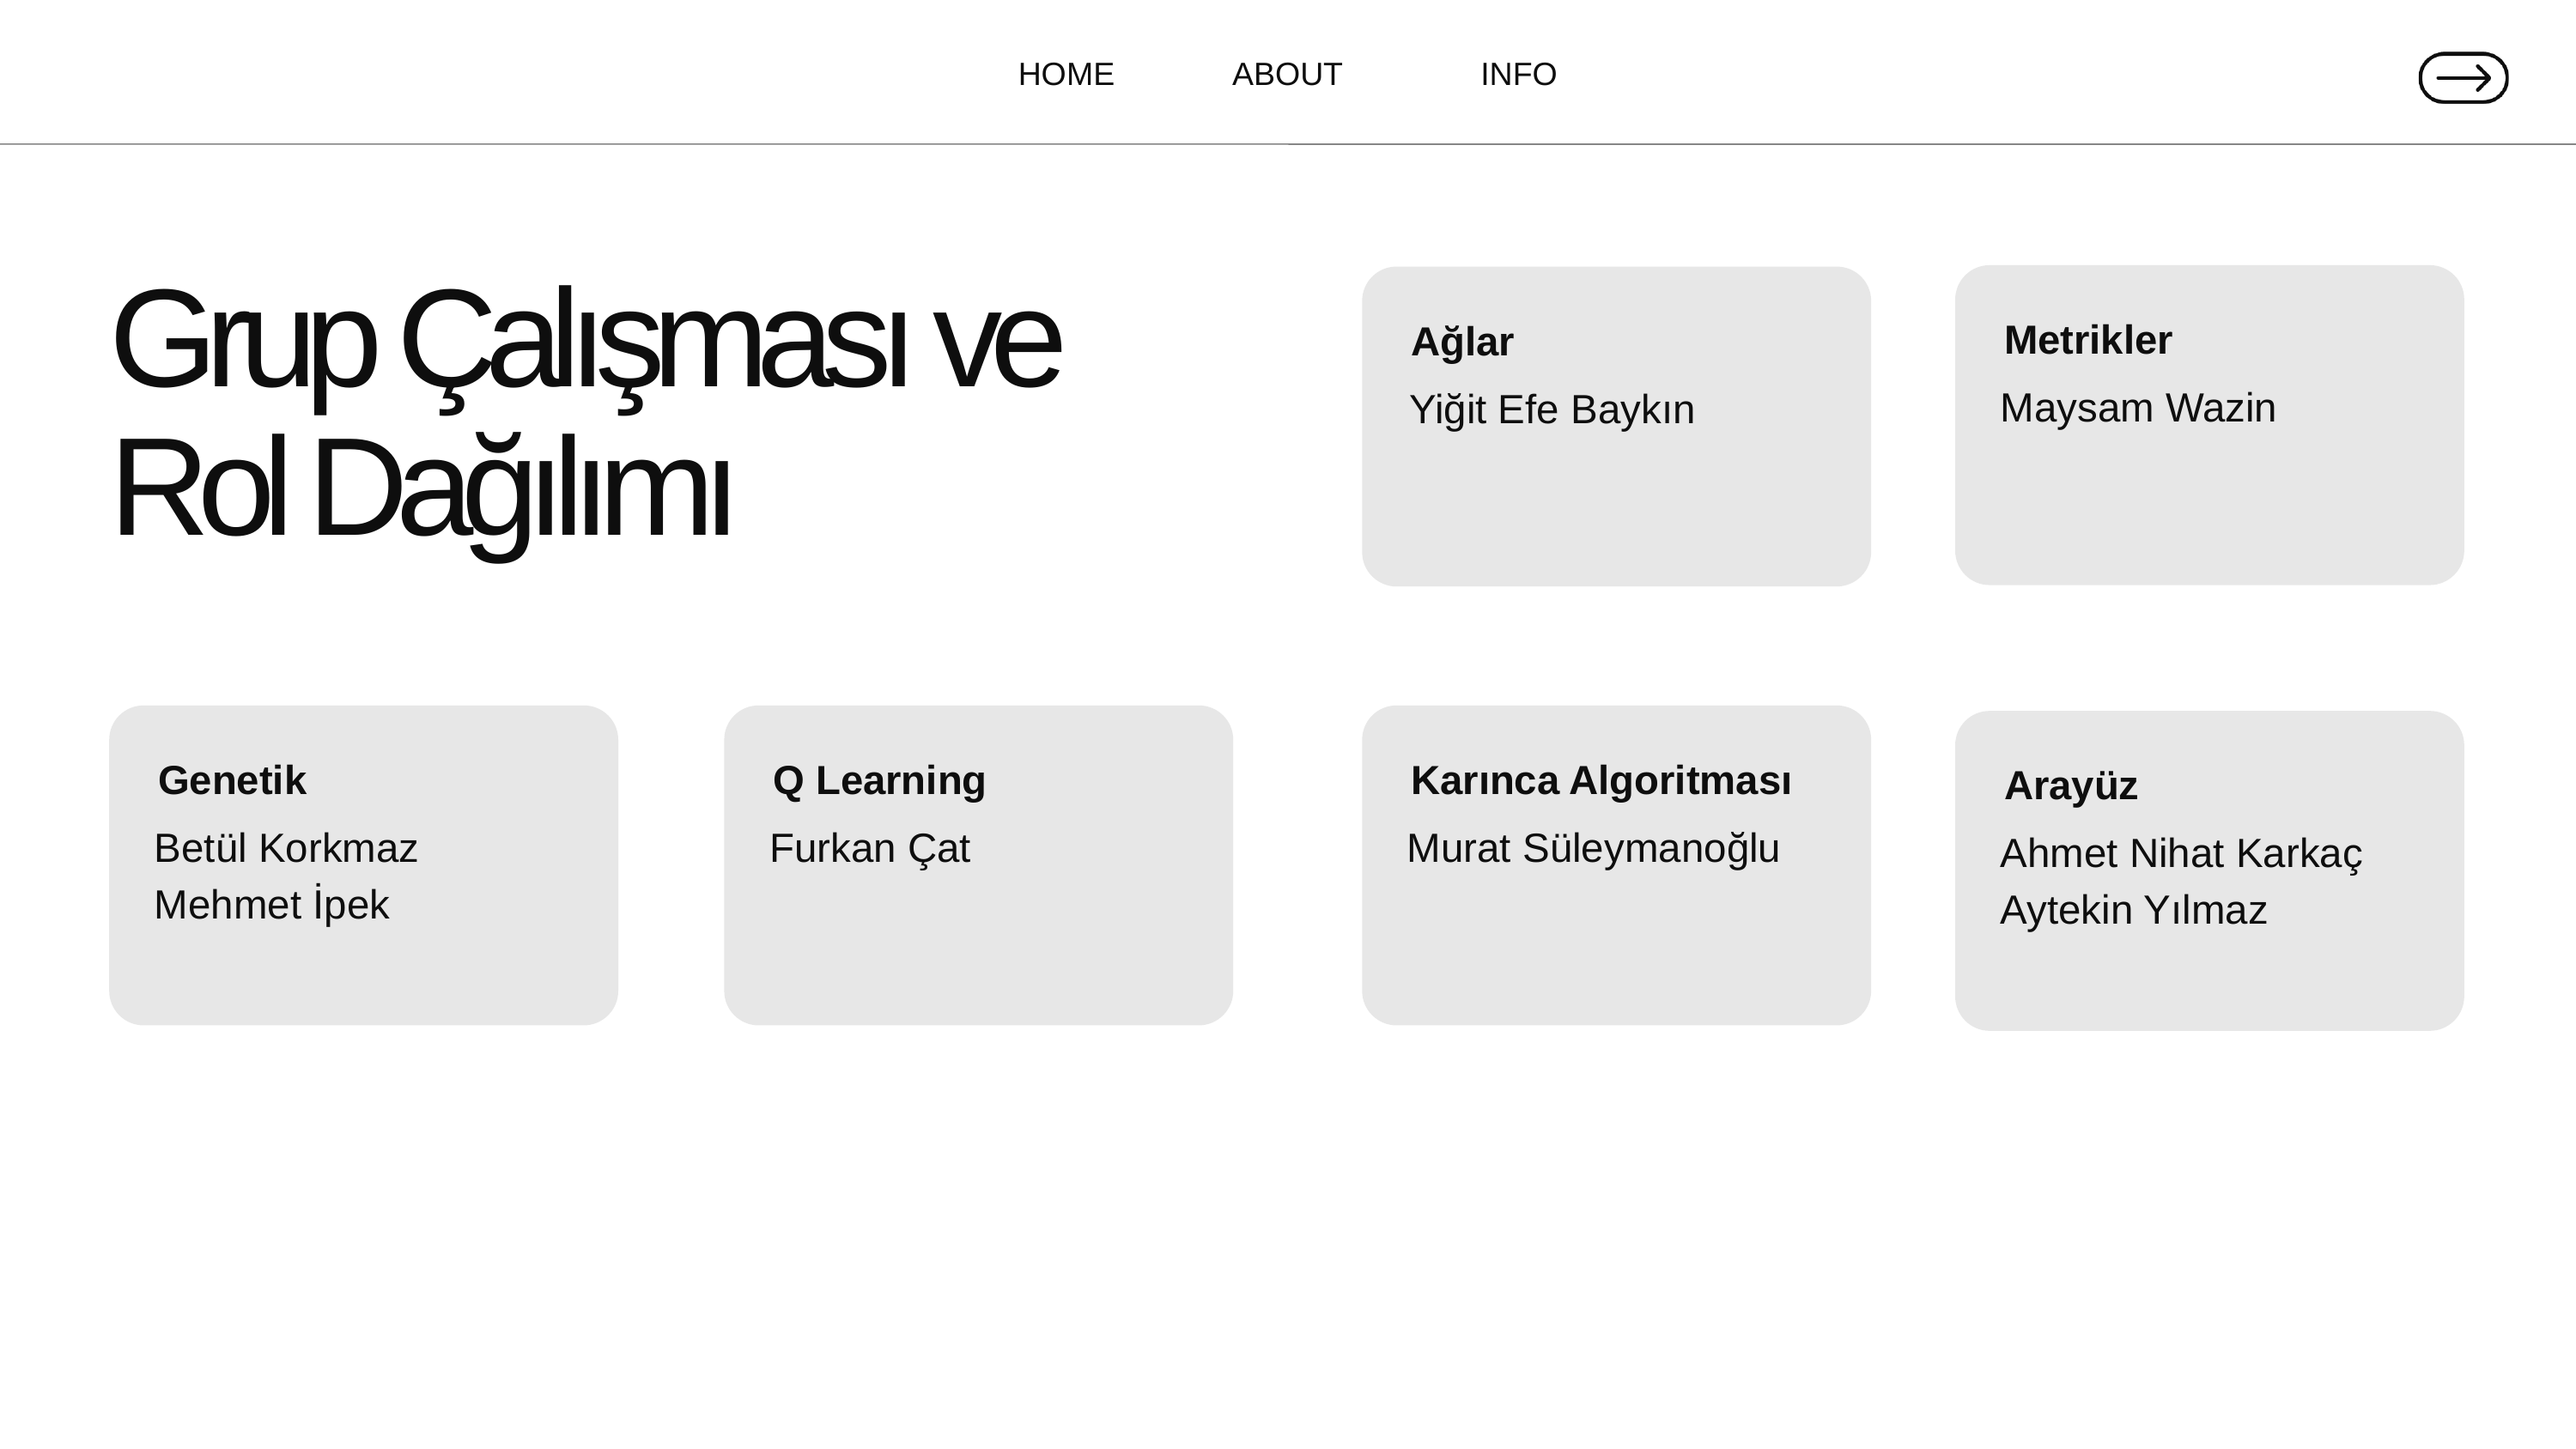

HOME
ABOUT
INFO

Grup Çalışması ve Rol Dağılımı
Metrikler
Ağlar
Maysam Wazin
Yiğit Efe Baykın

Genetik
Q Learning
Karınca Algoritması
Arayüz
Betül Korkmaz
Mehmet İpek
Furkan Çat
Murat Süleymanoğlu
Ahmet Nihat Karkaç
Aytekin Yılmaz